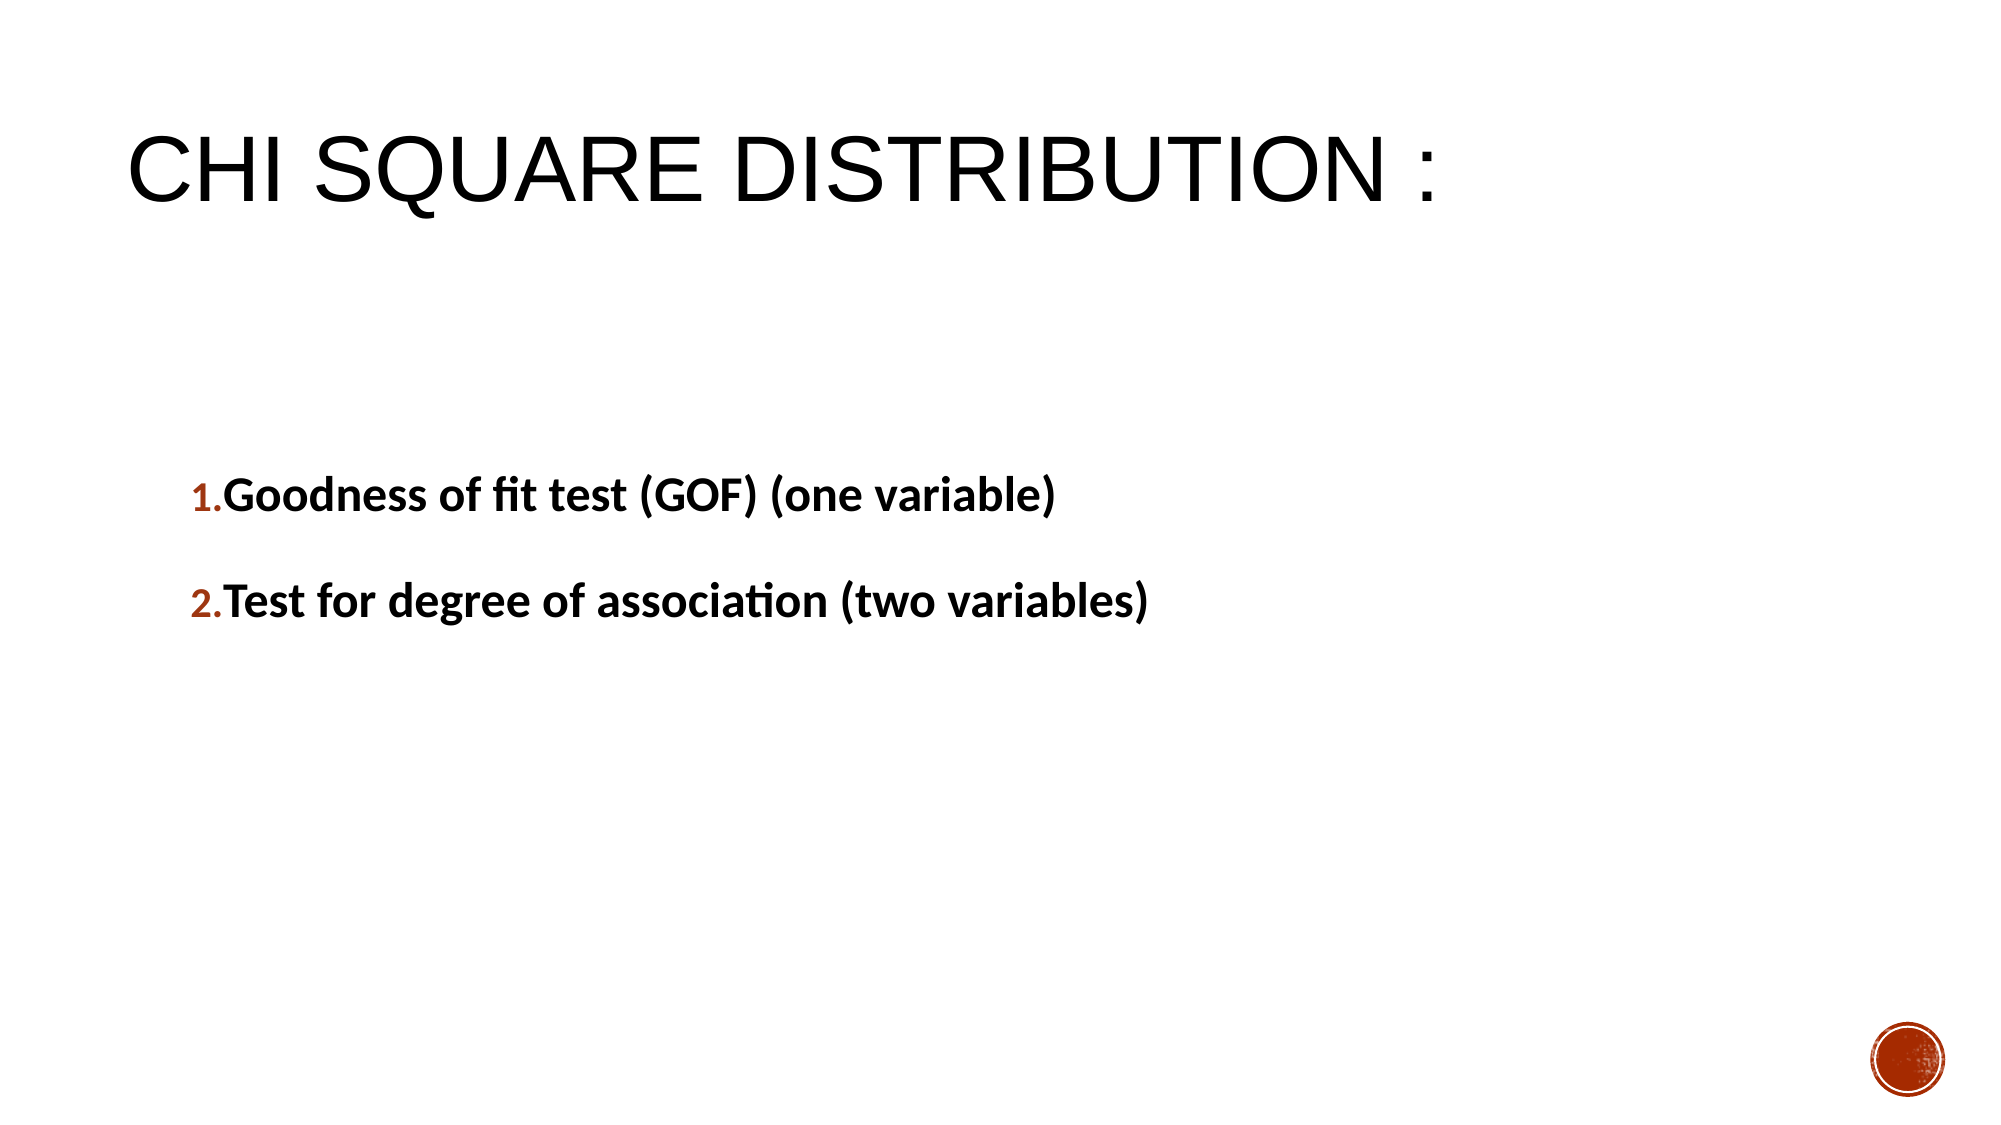

# Chi Square Distribution :

Goodness of fit test (GOF) (one variable)
Test for degree of association (two variables)